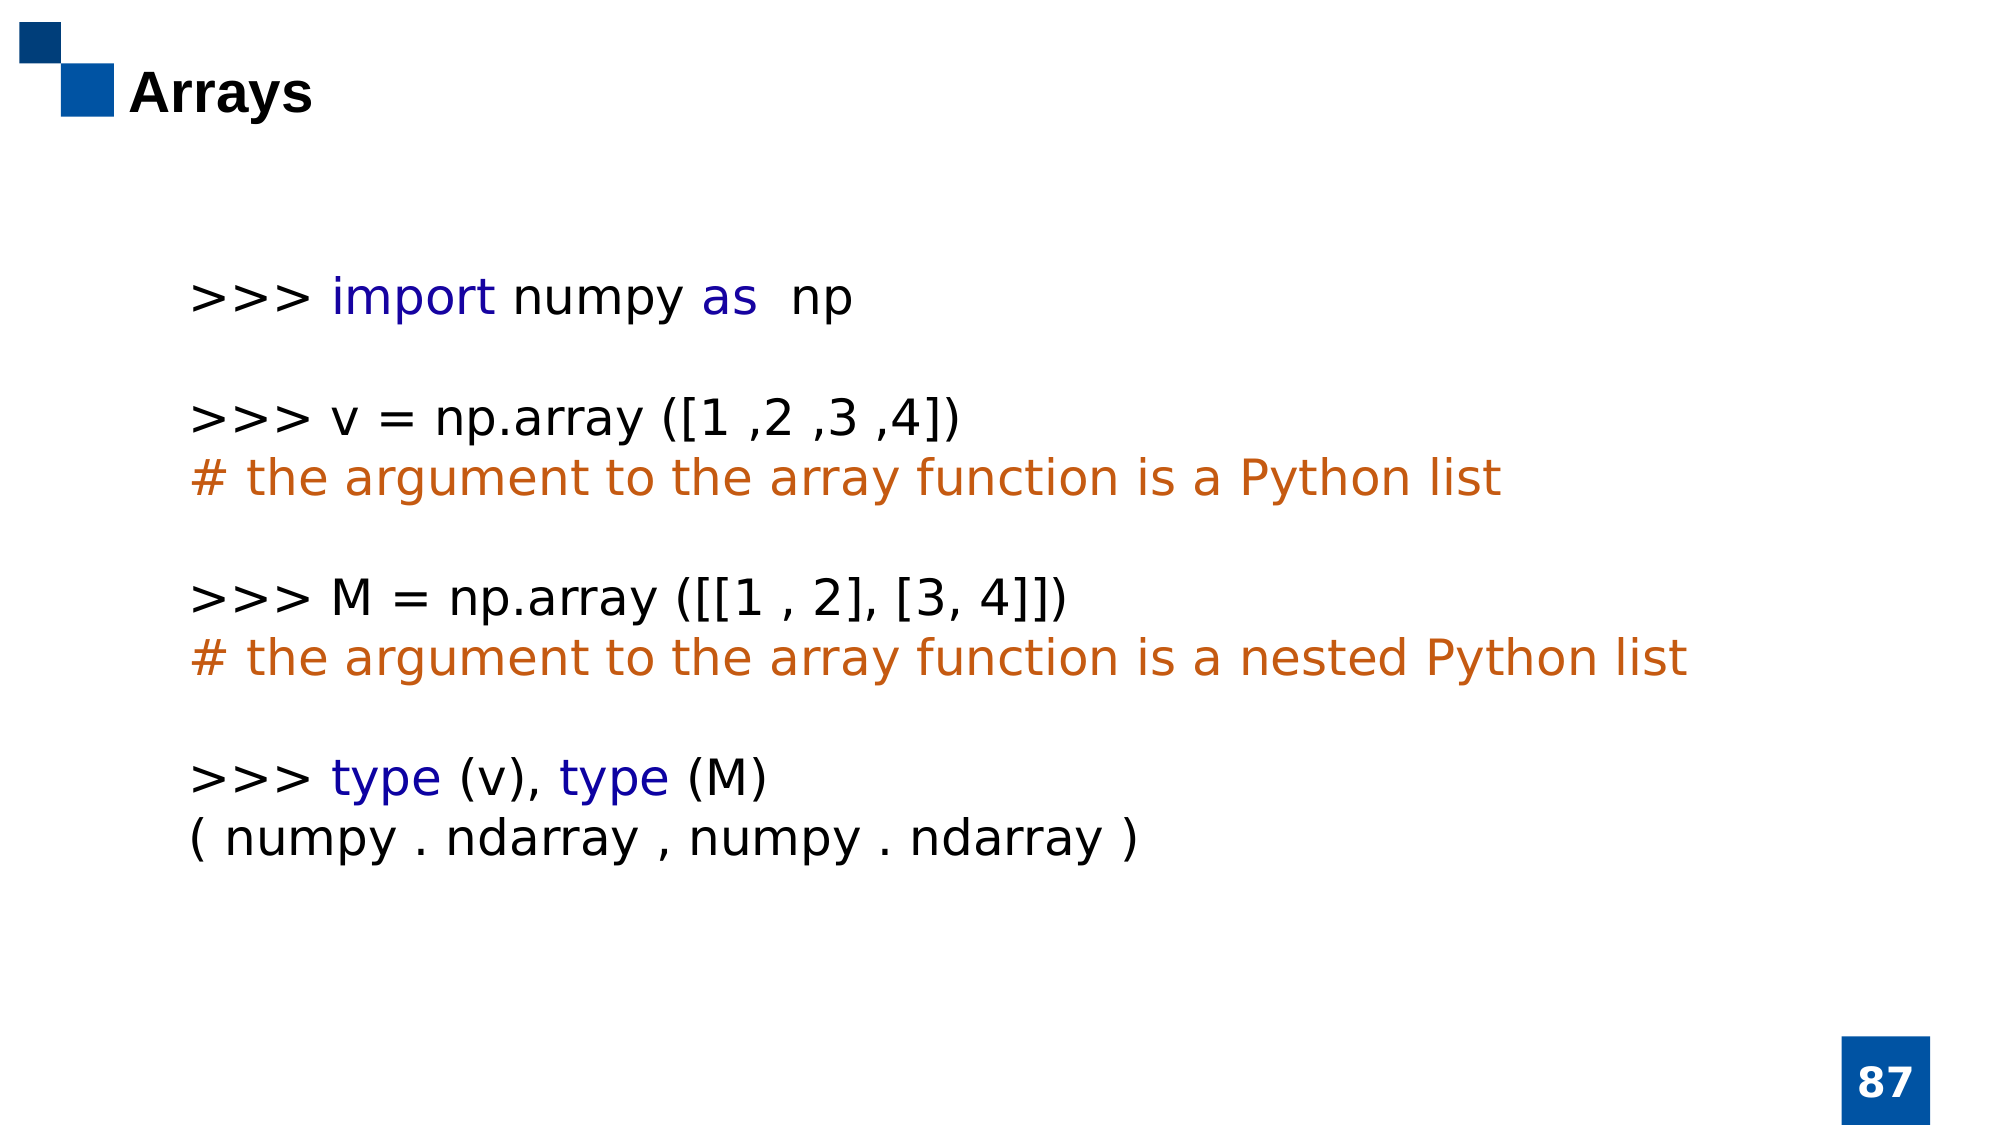

Arrays
>>> import numpy as  np
>>> v = np.array ([1 ,2 ,3 ,4])
# the argument to the array function is a Python list
>>> M = np.array ([[1 , 2], [3, 4]])
# the argument to the array function is a nested Python list
>>> type (v), type (M)
( numpy . ndarray , numpy . ndarray )
87